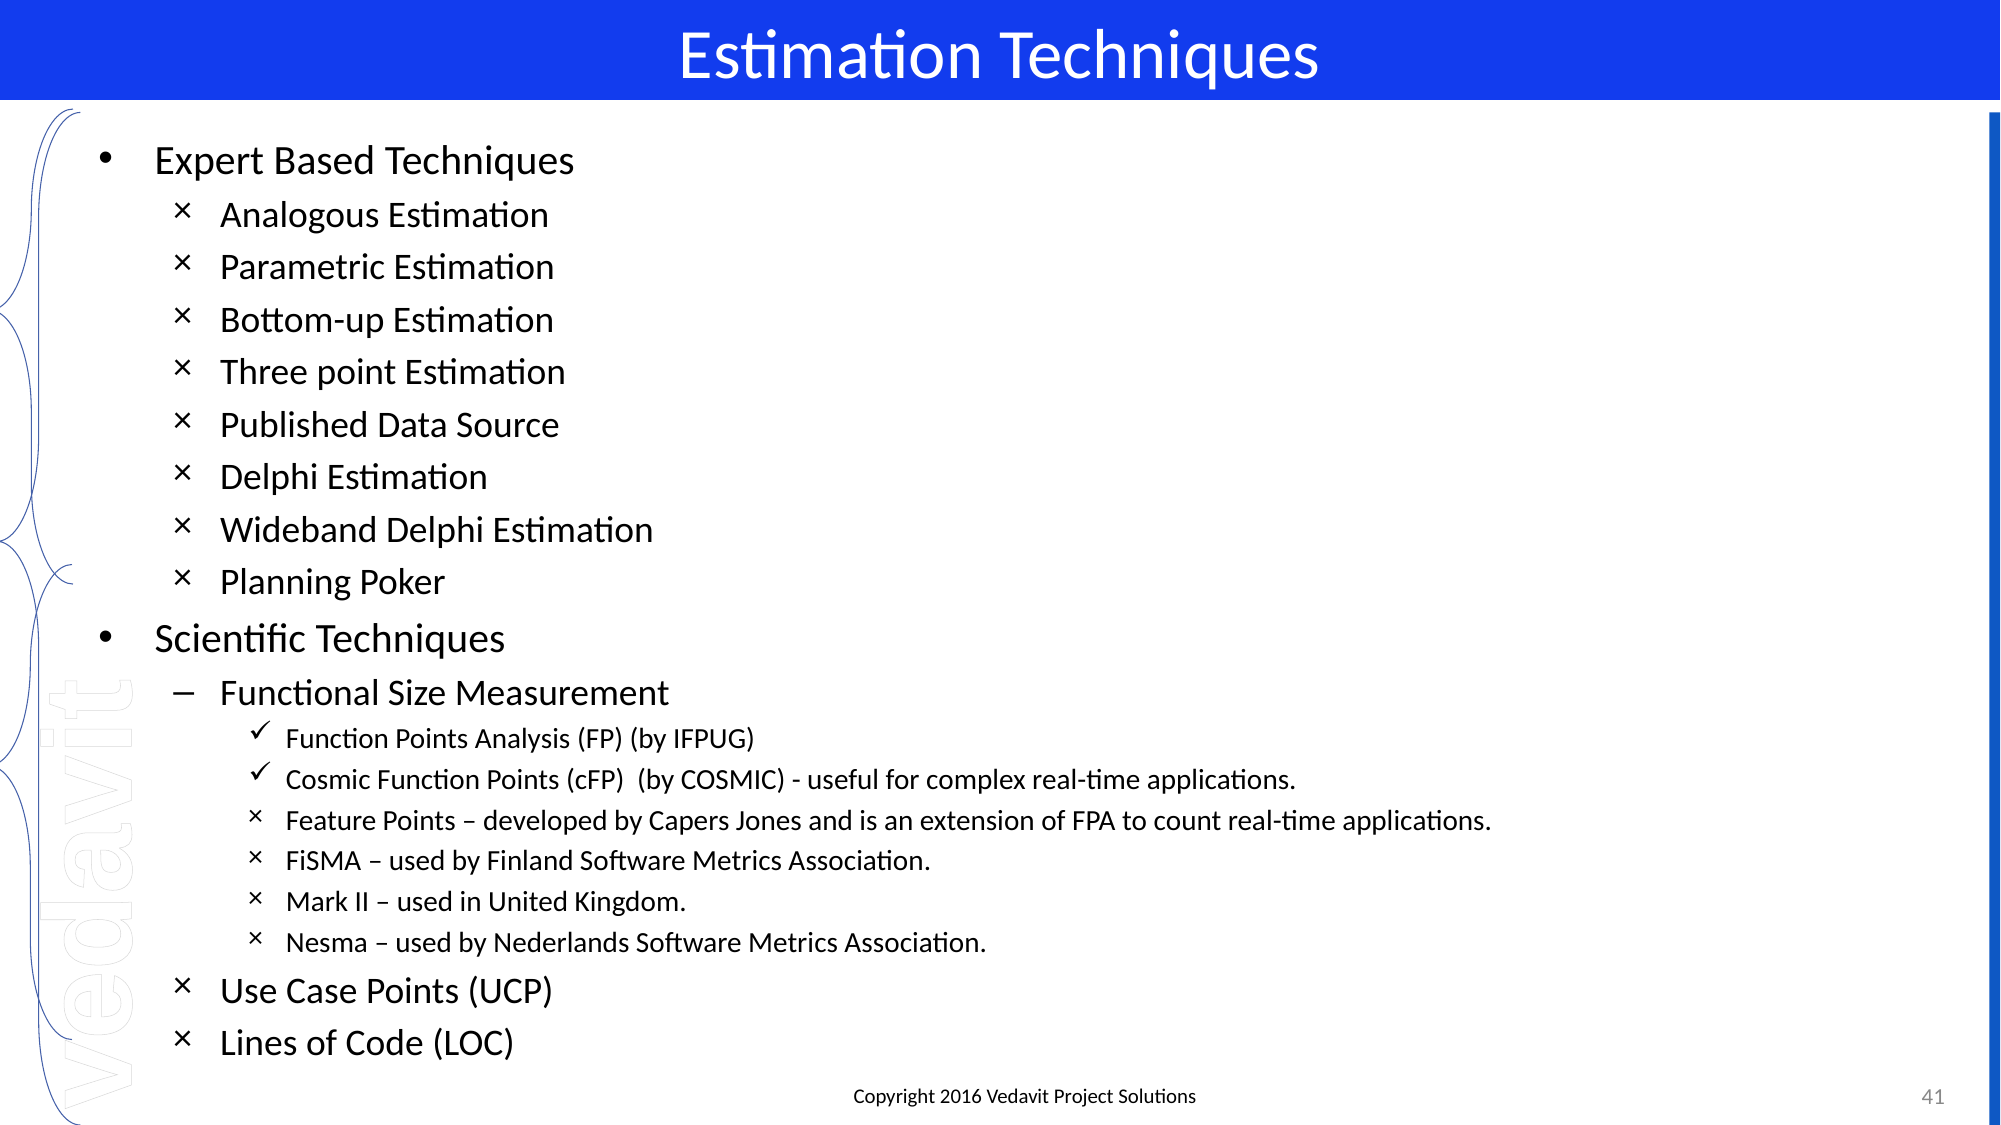

# Estimation Techniques

Expert Based Techniques
Analogous Estimation
Parametric Estimation
Bottom-up Estimation
Three point Estimation
Published Data Source
Delphi Estimation
Wideband Delphi Estimation
Planning Poker
Scientific Techniques
Functional Size Measurement
Function Points Analysis (FP) (by IFPUG)
Cosmic Function Points (cFP)  (by COSMIC) - useful for complex real-time applications.
Feature Points – developed by Capers Jones and is an extension of FPA to count real-time applications.
FiSMA – used by Finland Software Metrics Association.
Mark II – used in United Kingdom.
Nesma – used by Nederlands Software Metrics Association.
Use Case Points (UCP)
Lines of Code (LOC)
41